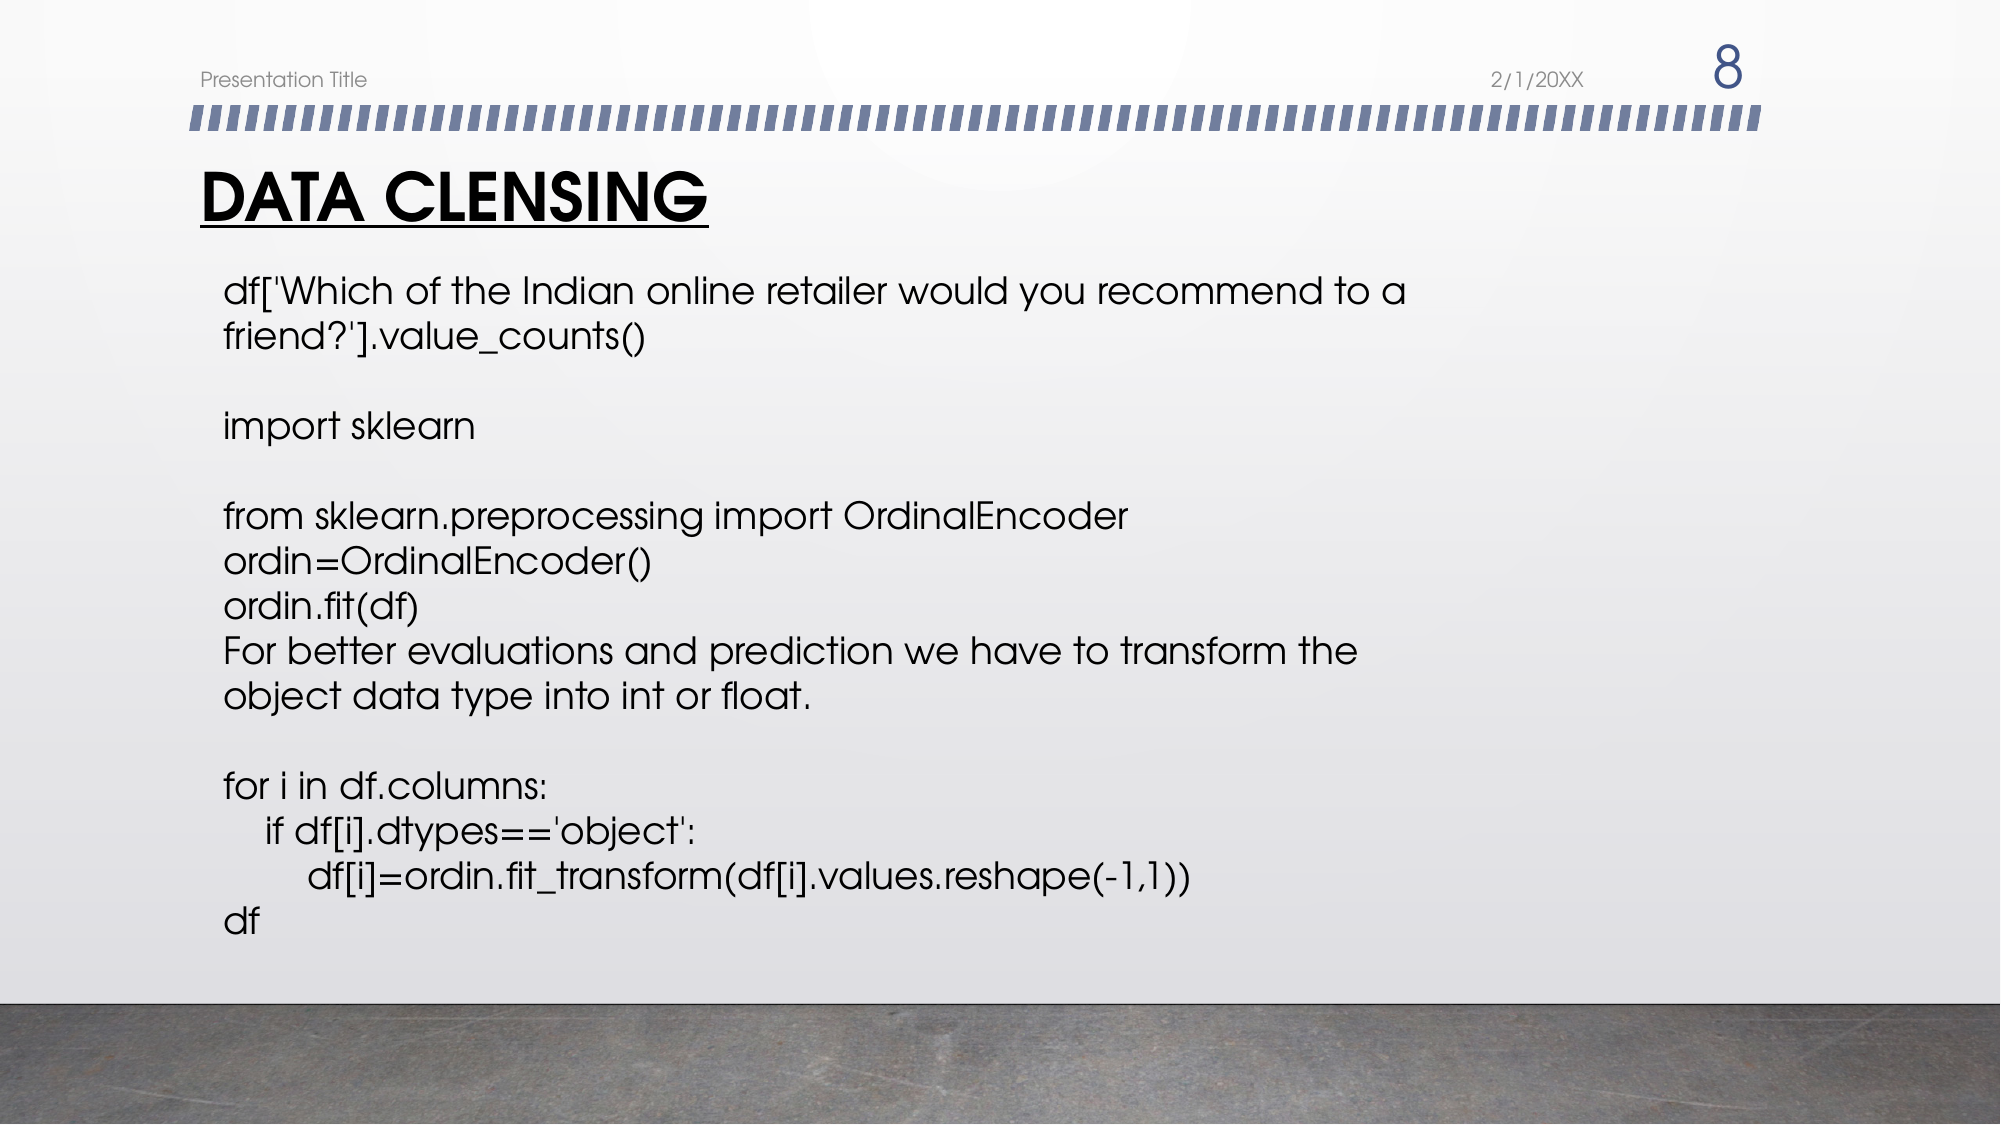

8
Presentation Title
2/1/20XX
# DATA CLENSING

df['Which of the Indian online retailer would you recommend to a friend?'].value_counts()

import sklearn

from sklearn.preprocessing import OrdinalEncoder
ordin=OrdinalEncoder()
ordin.fit(df)
For better evaluations and prediction we have to transform the object data type into int or float.

for i in df.columns:
    if df[i].dtypes=='object':
        df[i]=ordin.fit_transform(df[i].values.reshape(-1,1))
df